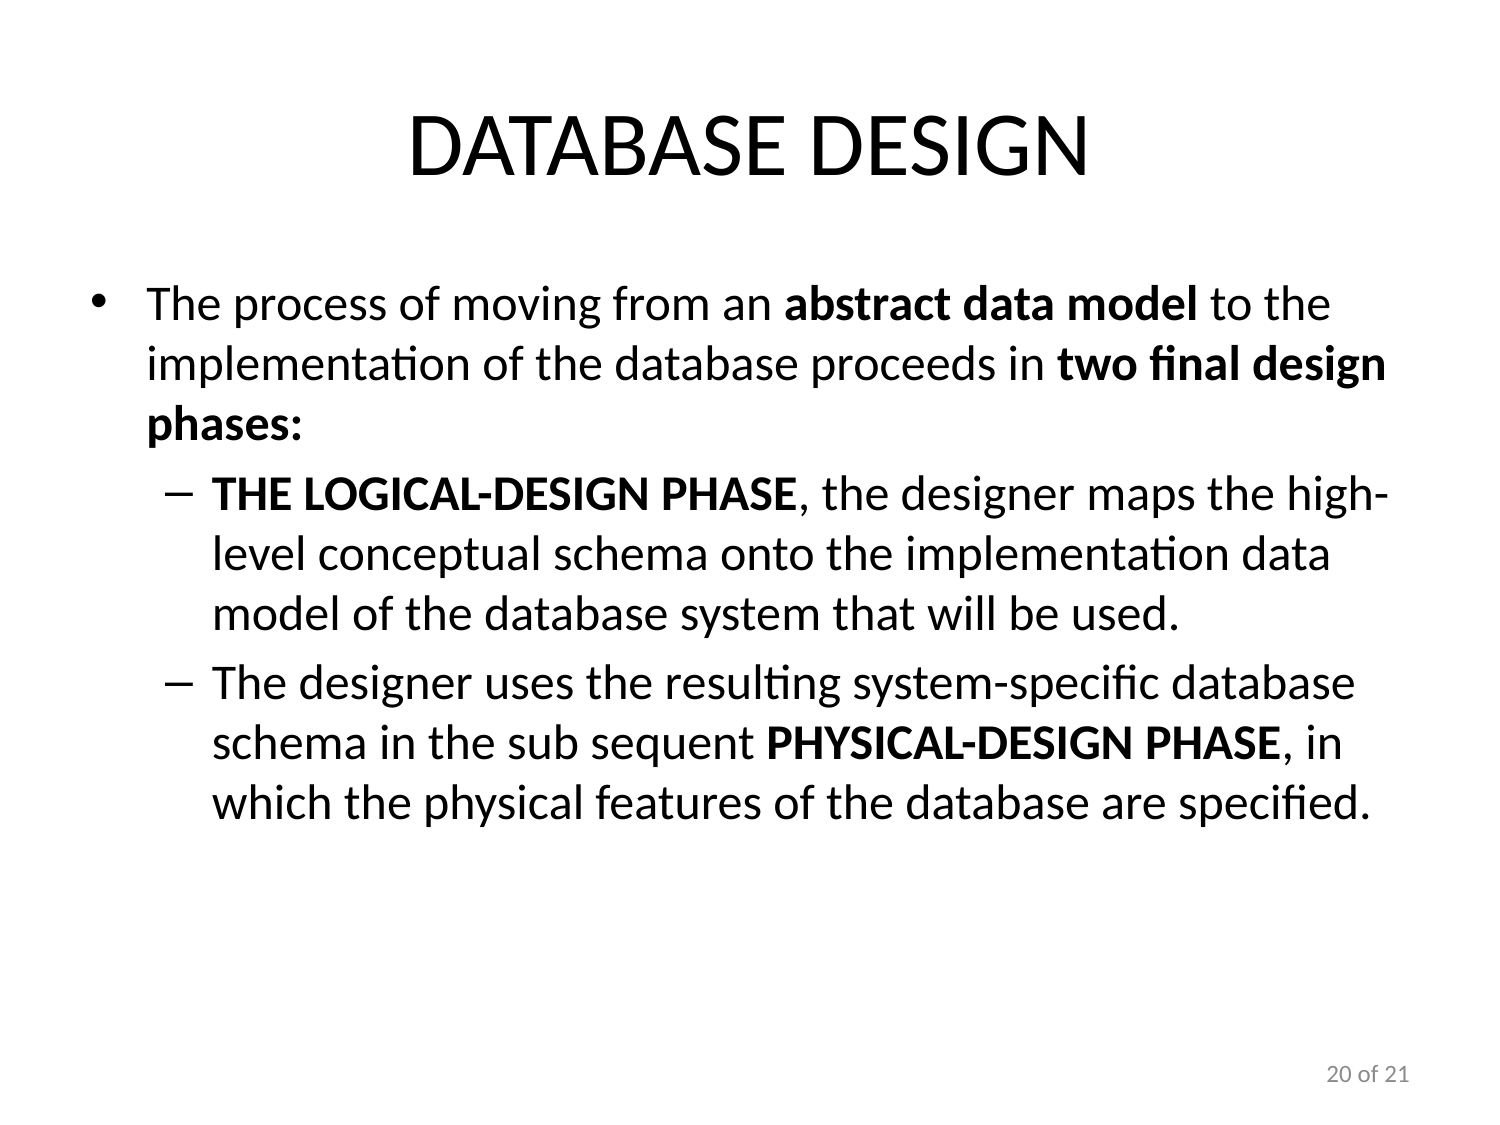

# Database Design
The process of moving from an abstract data model to the implementation of the database proceeds in two final design phases:
The Logical-Design Phase, the designer maps the high-level conceptual schema onto the implementation data model of the database system that will be used.
The designer uses the resulting system-specific database schema in the sub sequent Physical-design phase, in which the physical features of the database are specified.

20 of 21